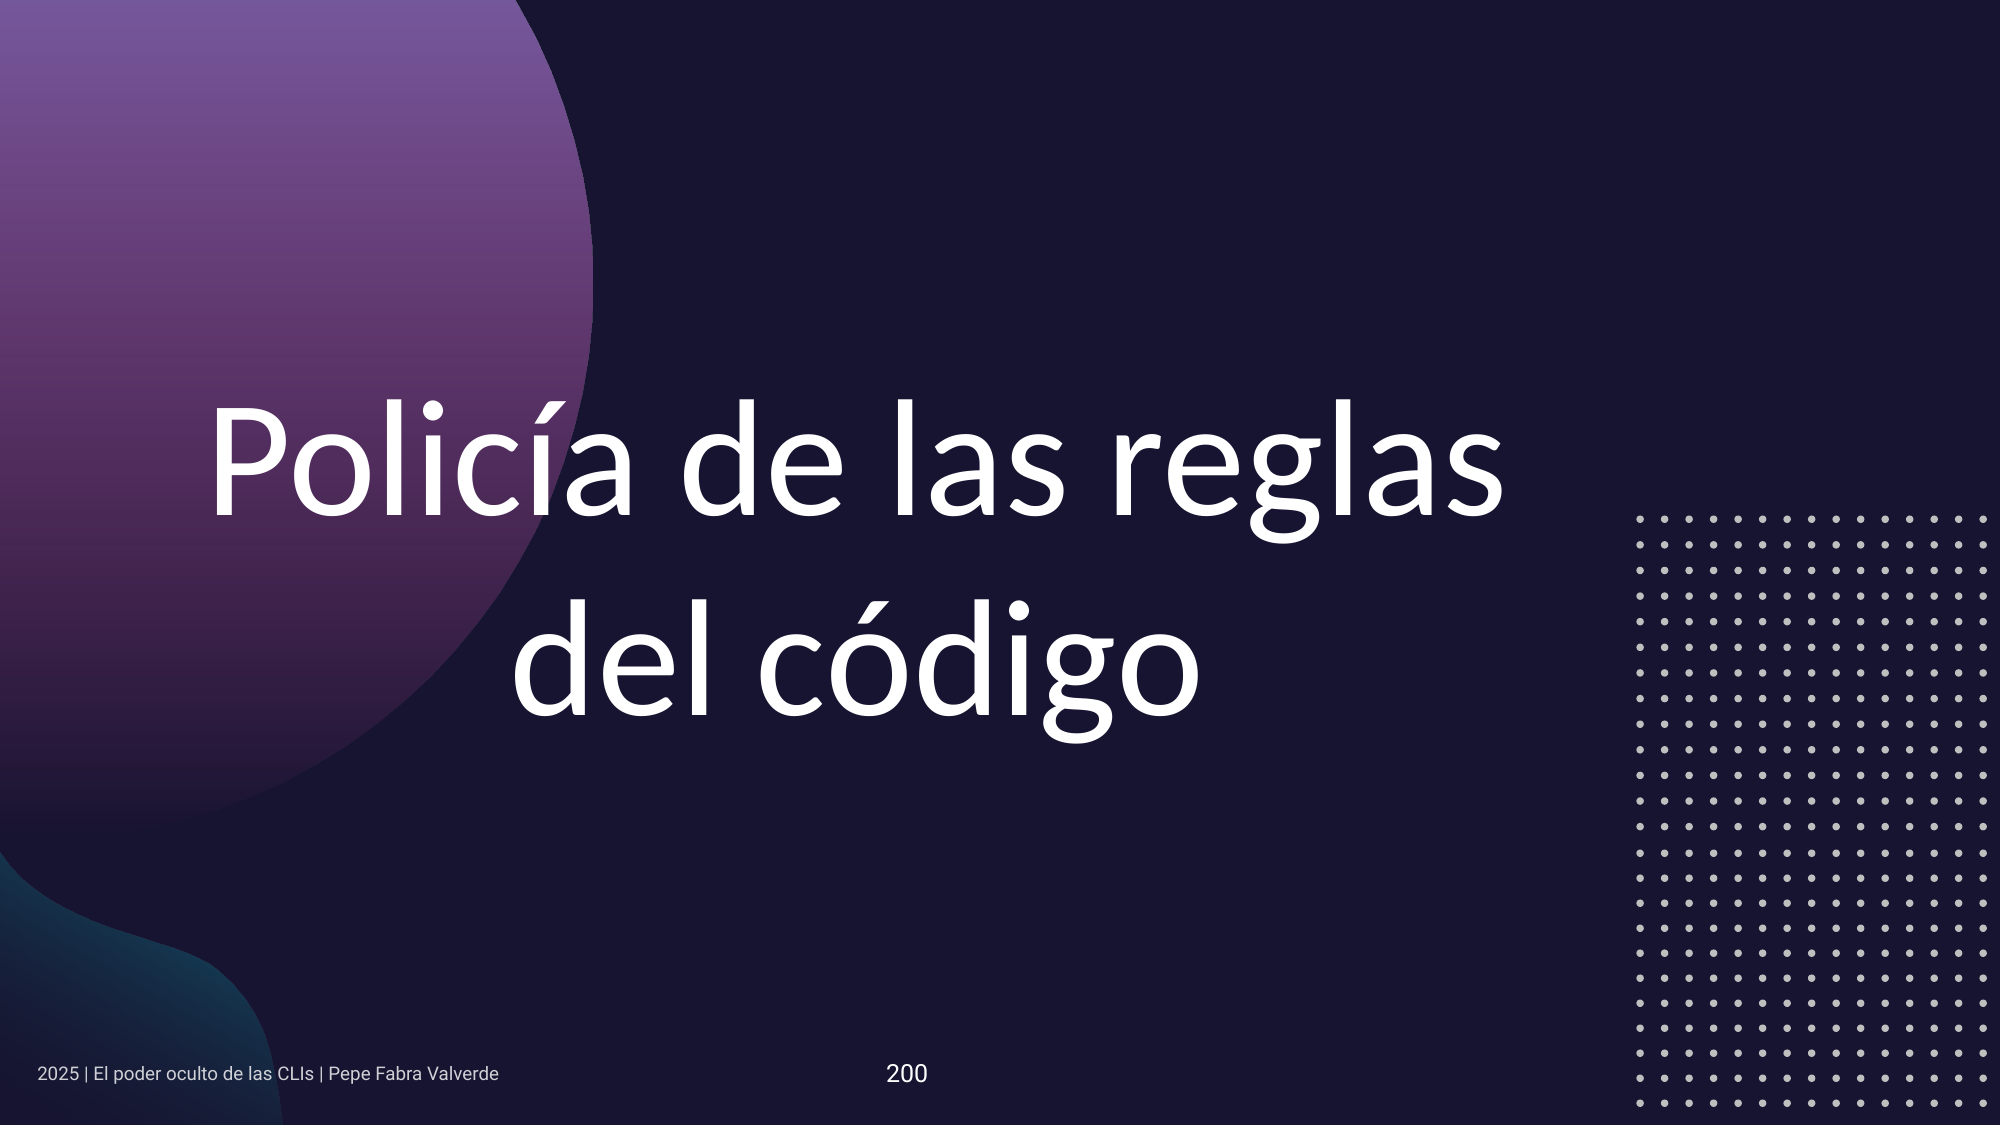

Policía de las reglas del código
2025 | El poder oculto de las CLIs | Pepe Fabra Valverde